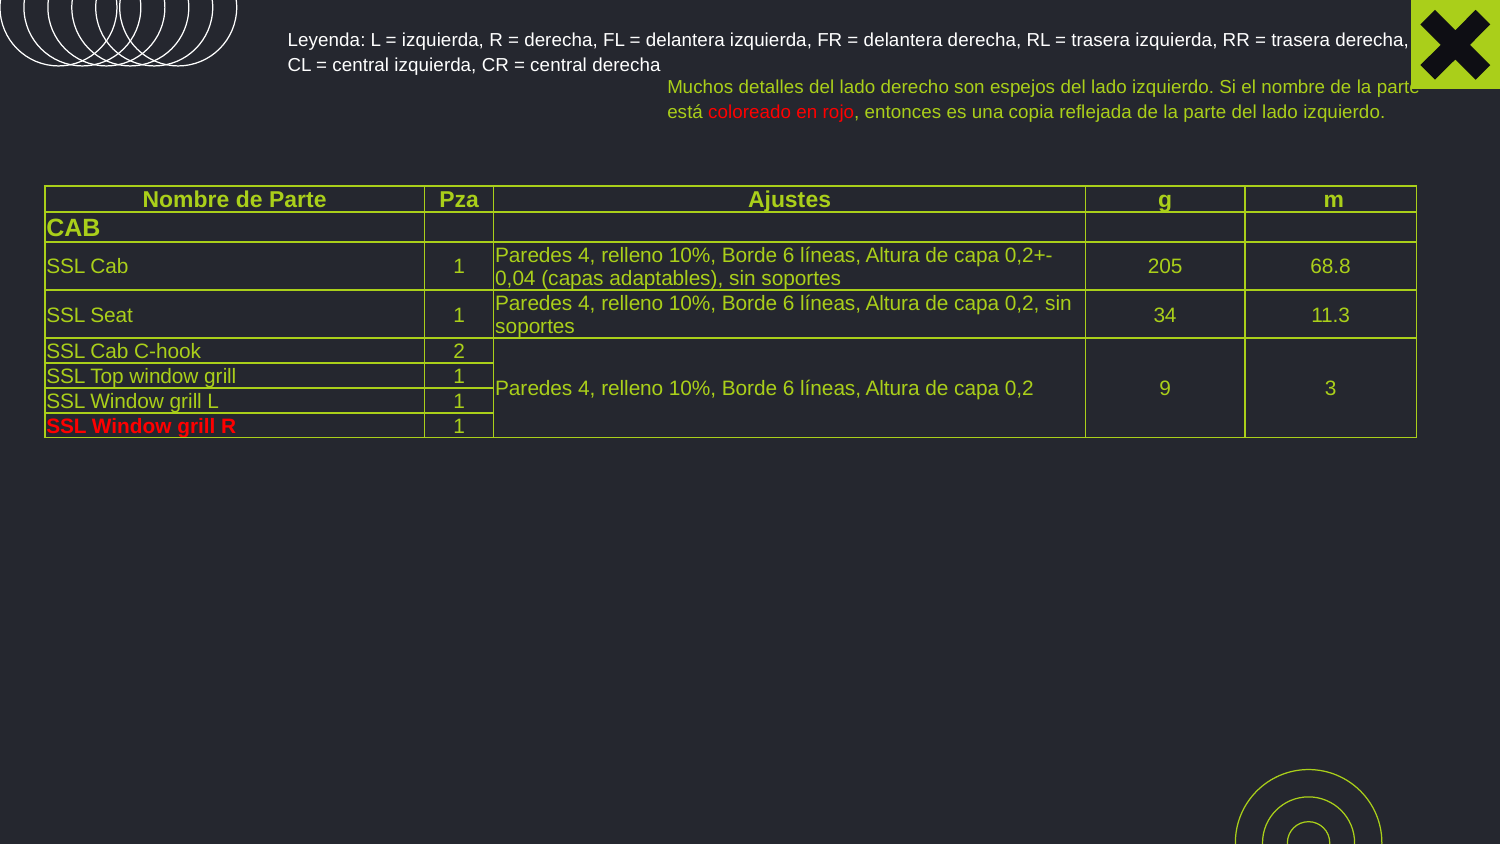

Leyenda: L = izquierda, R = derecha, FL = delantera izquierda, FR = delantera derecha, RL = trasera izquierda, RR = trasera derecha, CL = central izquierda, CR = central derecha
Muchos detalles del lado derecho son espejos del lado izquierdo. Si el nombre de la parte está coloreado en rojo, entonces es una copia reflejada de la parte del lado izquierdo.
| Nombre de Parte | Pza | Ajustes | g | m |
| --- | --- | --- | --- | --- |
| CAB |  |  |  |  |
| SSL Cab | 1 | Paredes 4, relleno 10%, Borde 6 líneas, Altura de capa 0,2+-0,04 (capas adaptables), sin soportes | 205 | 68.8 |
| SSL Seat | 1 | Paredes 4, relleno 10%, Borde 6 líneas, Altura de capa 0,2, sin soportes | 34 | 11.3 |
| SSL Cab C-hook | 2 | Paredes 4, relleno 10%, Borde 6 líneas, Altura de capa 0,2 | 9 | 3 |
| SSL Top window grill | 1 |  |  |  |
| SSL Window grill L | 1 |  |  |  |
| SSL Window grill R | 1 |  |  |  |